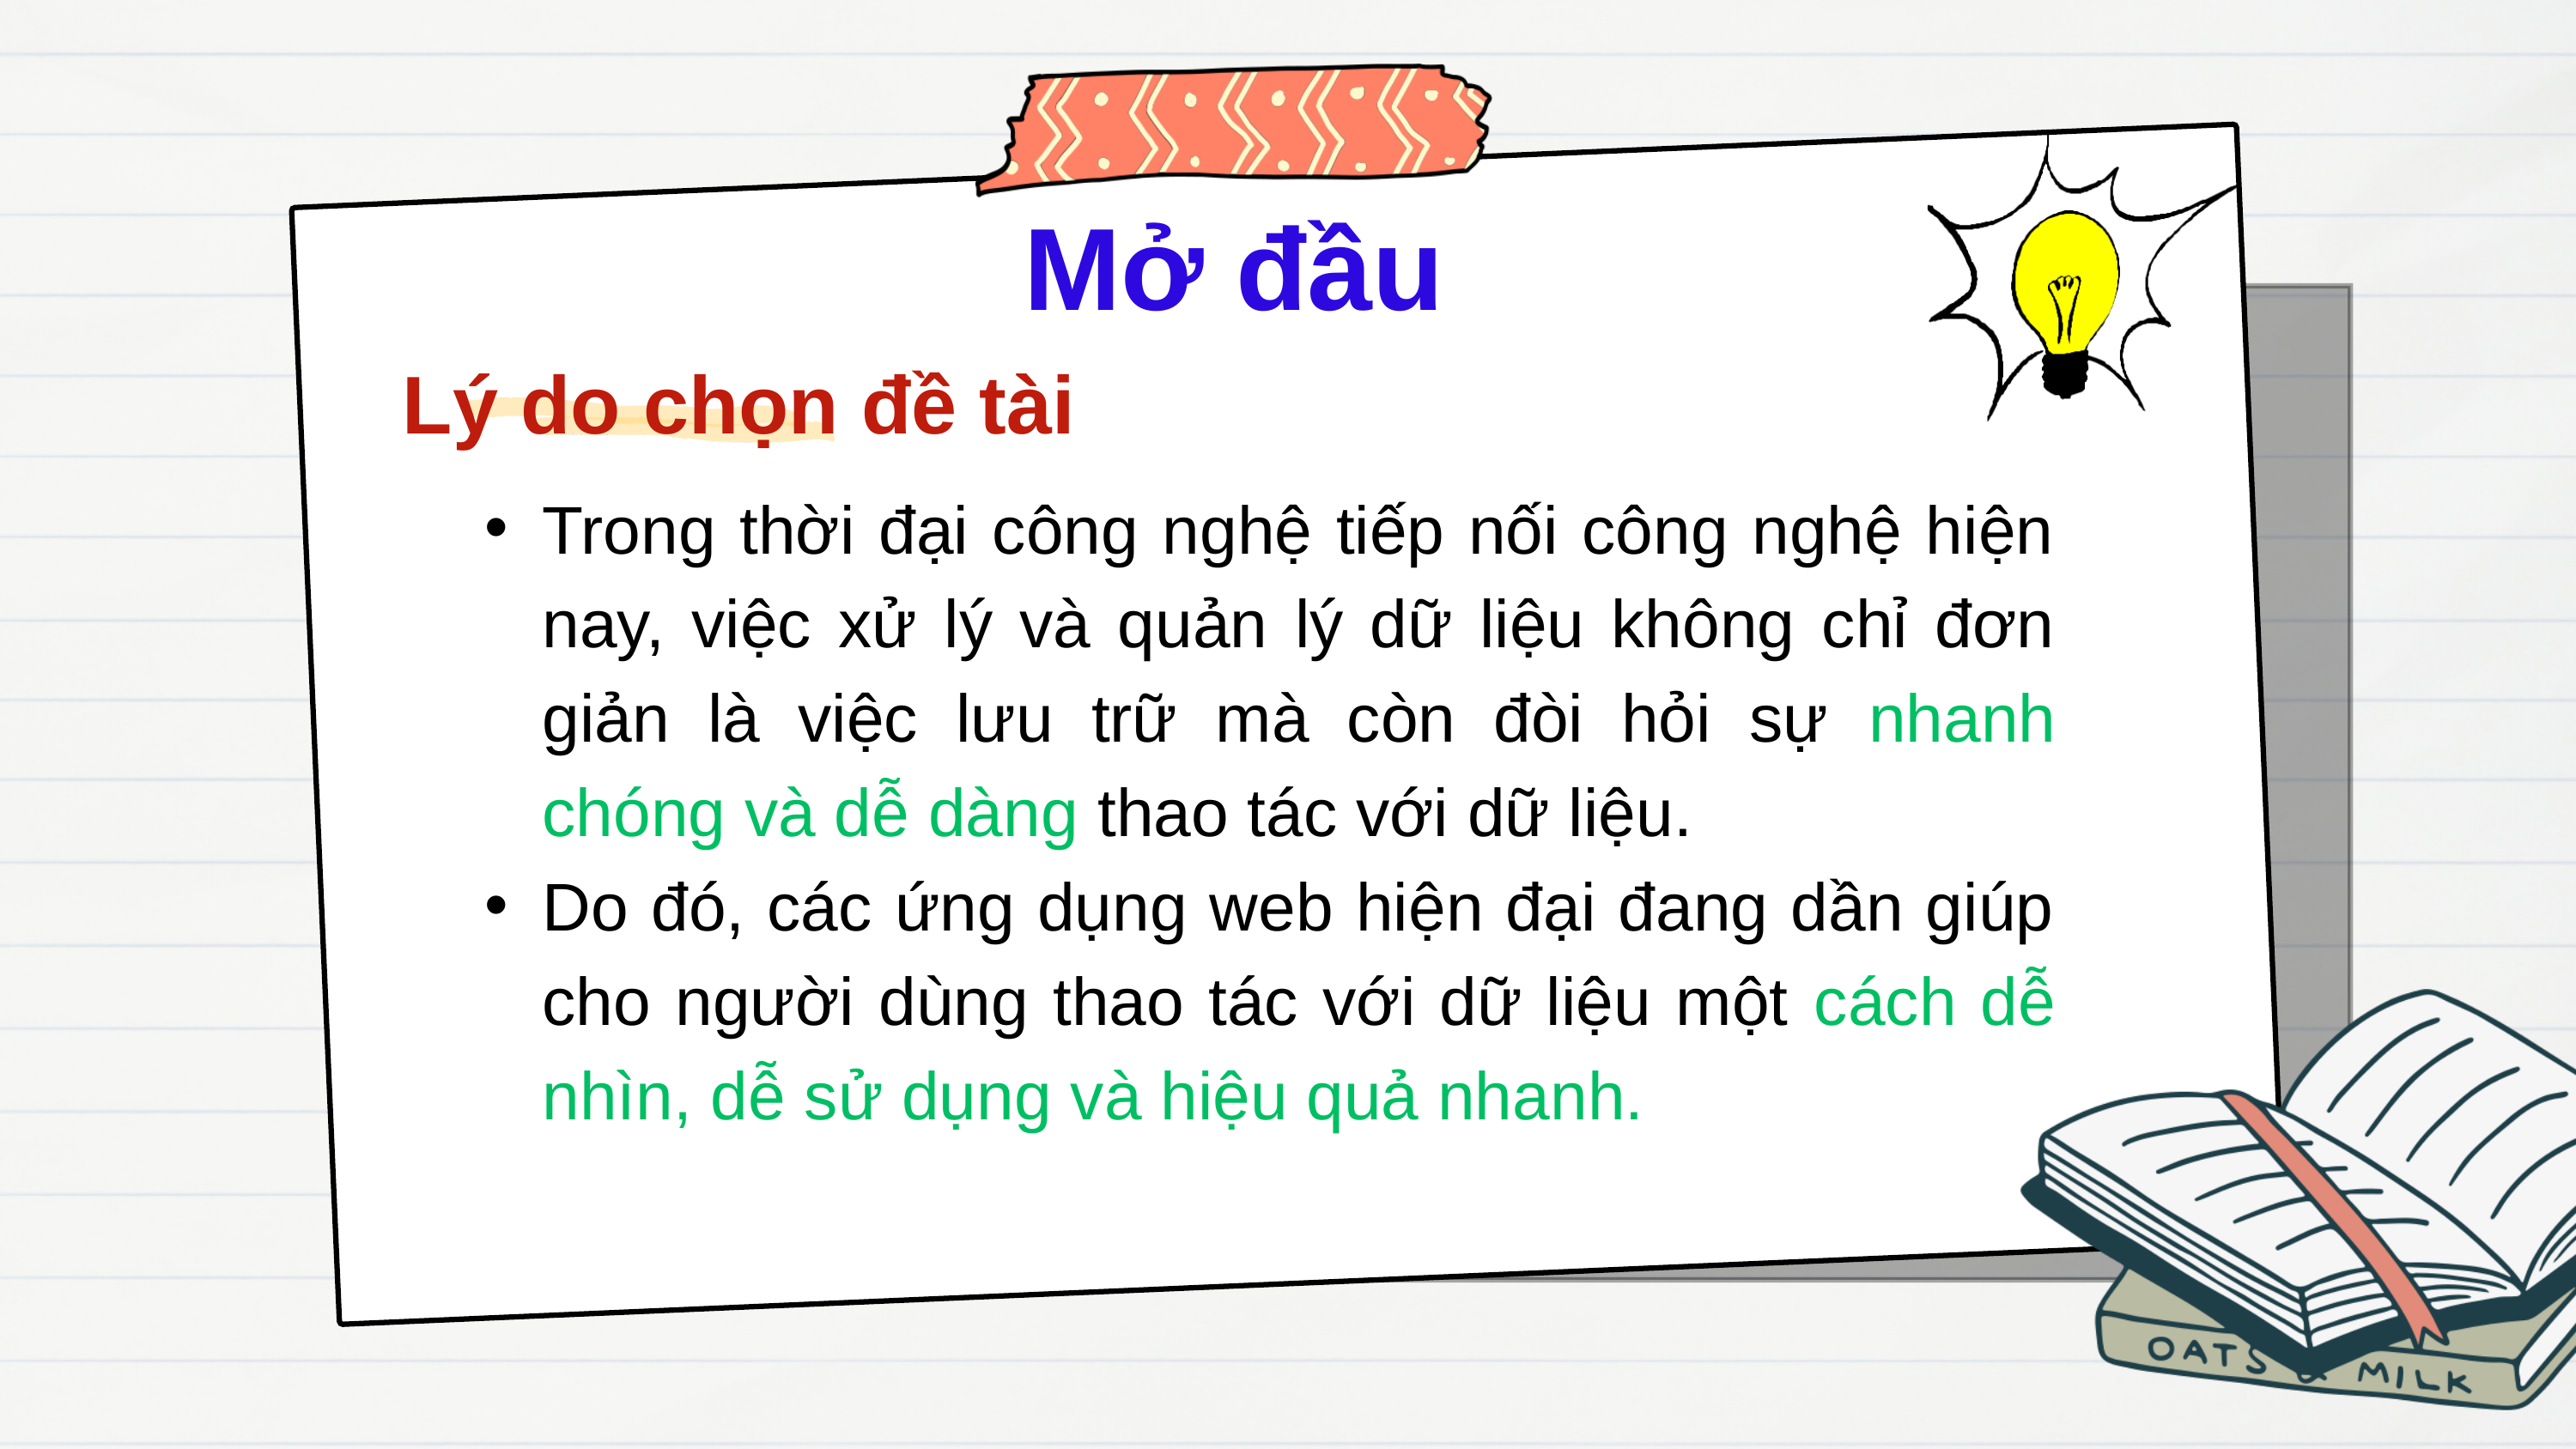

Mở đầu

Lý do chọn đề tài

Trong thời đại công nghệ tiếp nối công nghệ hiện nay, việc xử lý và quản lý dữ liệu không chỉ đơn giản là việc lưu trữ mà còn đòi hỏi sự nhanh chóng và dễ dàng thao tác với dữ liệu.
Do đó, các ứng dụng web hiện đại đang dần giúp cho người dùng thao tác với dữ liệu một cách dễ nhìn, dễ sử dụng và hiệu quả nhanh.